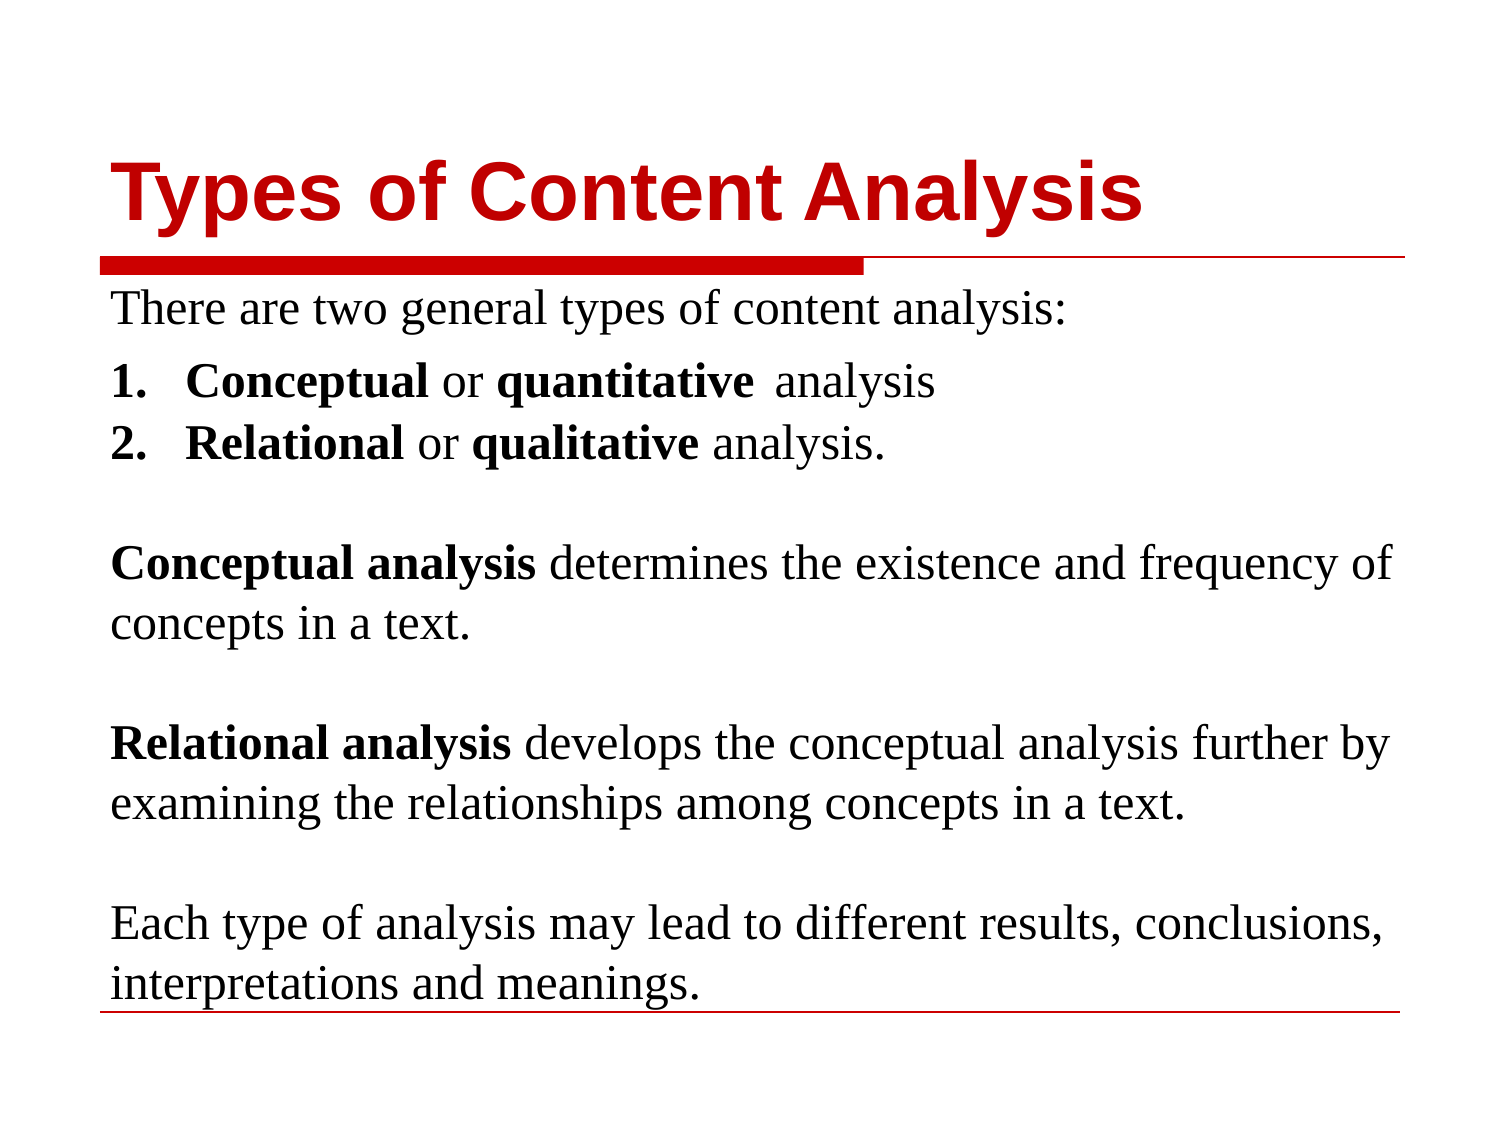

# Types of Content Analysis
There are two general types of content analysis:
Conceptual or quantitative analysis
Relational or qualitative analysis.

Conceptual analysis determines the existence and frequency of concepts in a text.

Relational analysis develops the conceptual analysis further by examining the relationships among concepts in a text.

Each type of analysis may lead to different results, conclusions, interpretations and meanings.